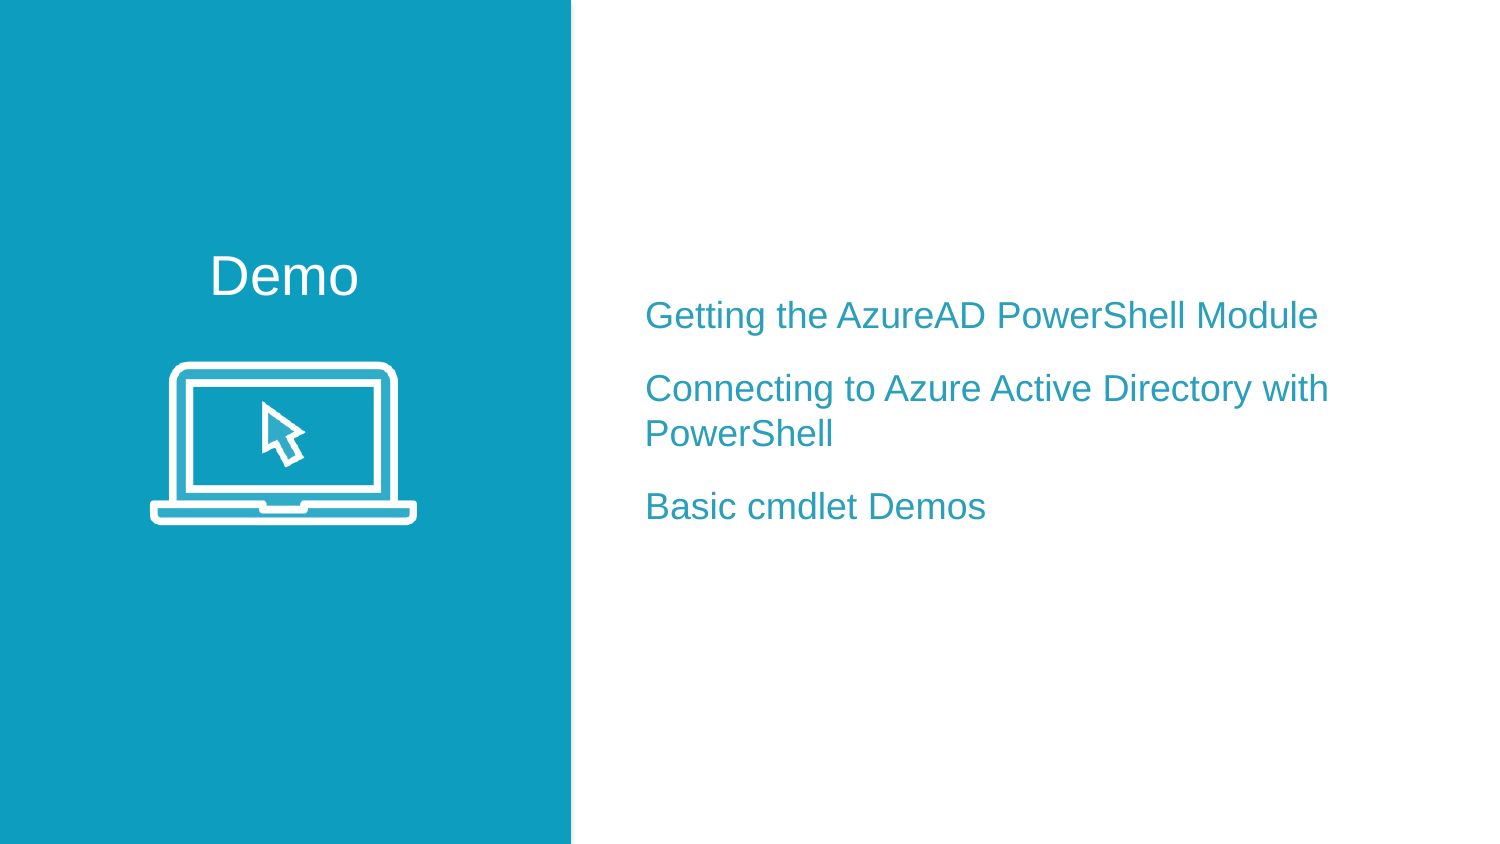

Getting the AzureAD PowerShell Module
Connecting to Azure Active Directory with PowerShell
Basic cmdlet Demos